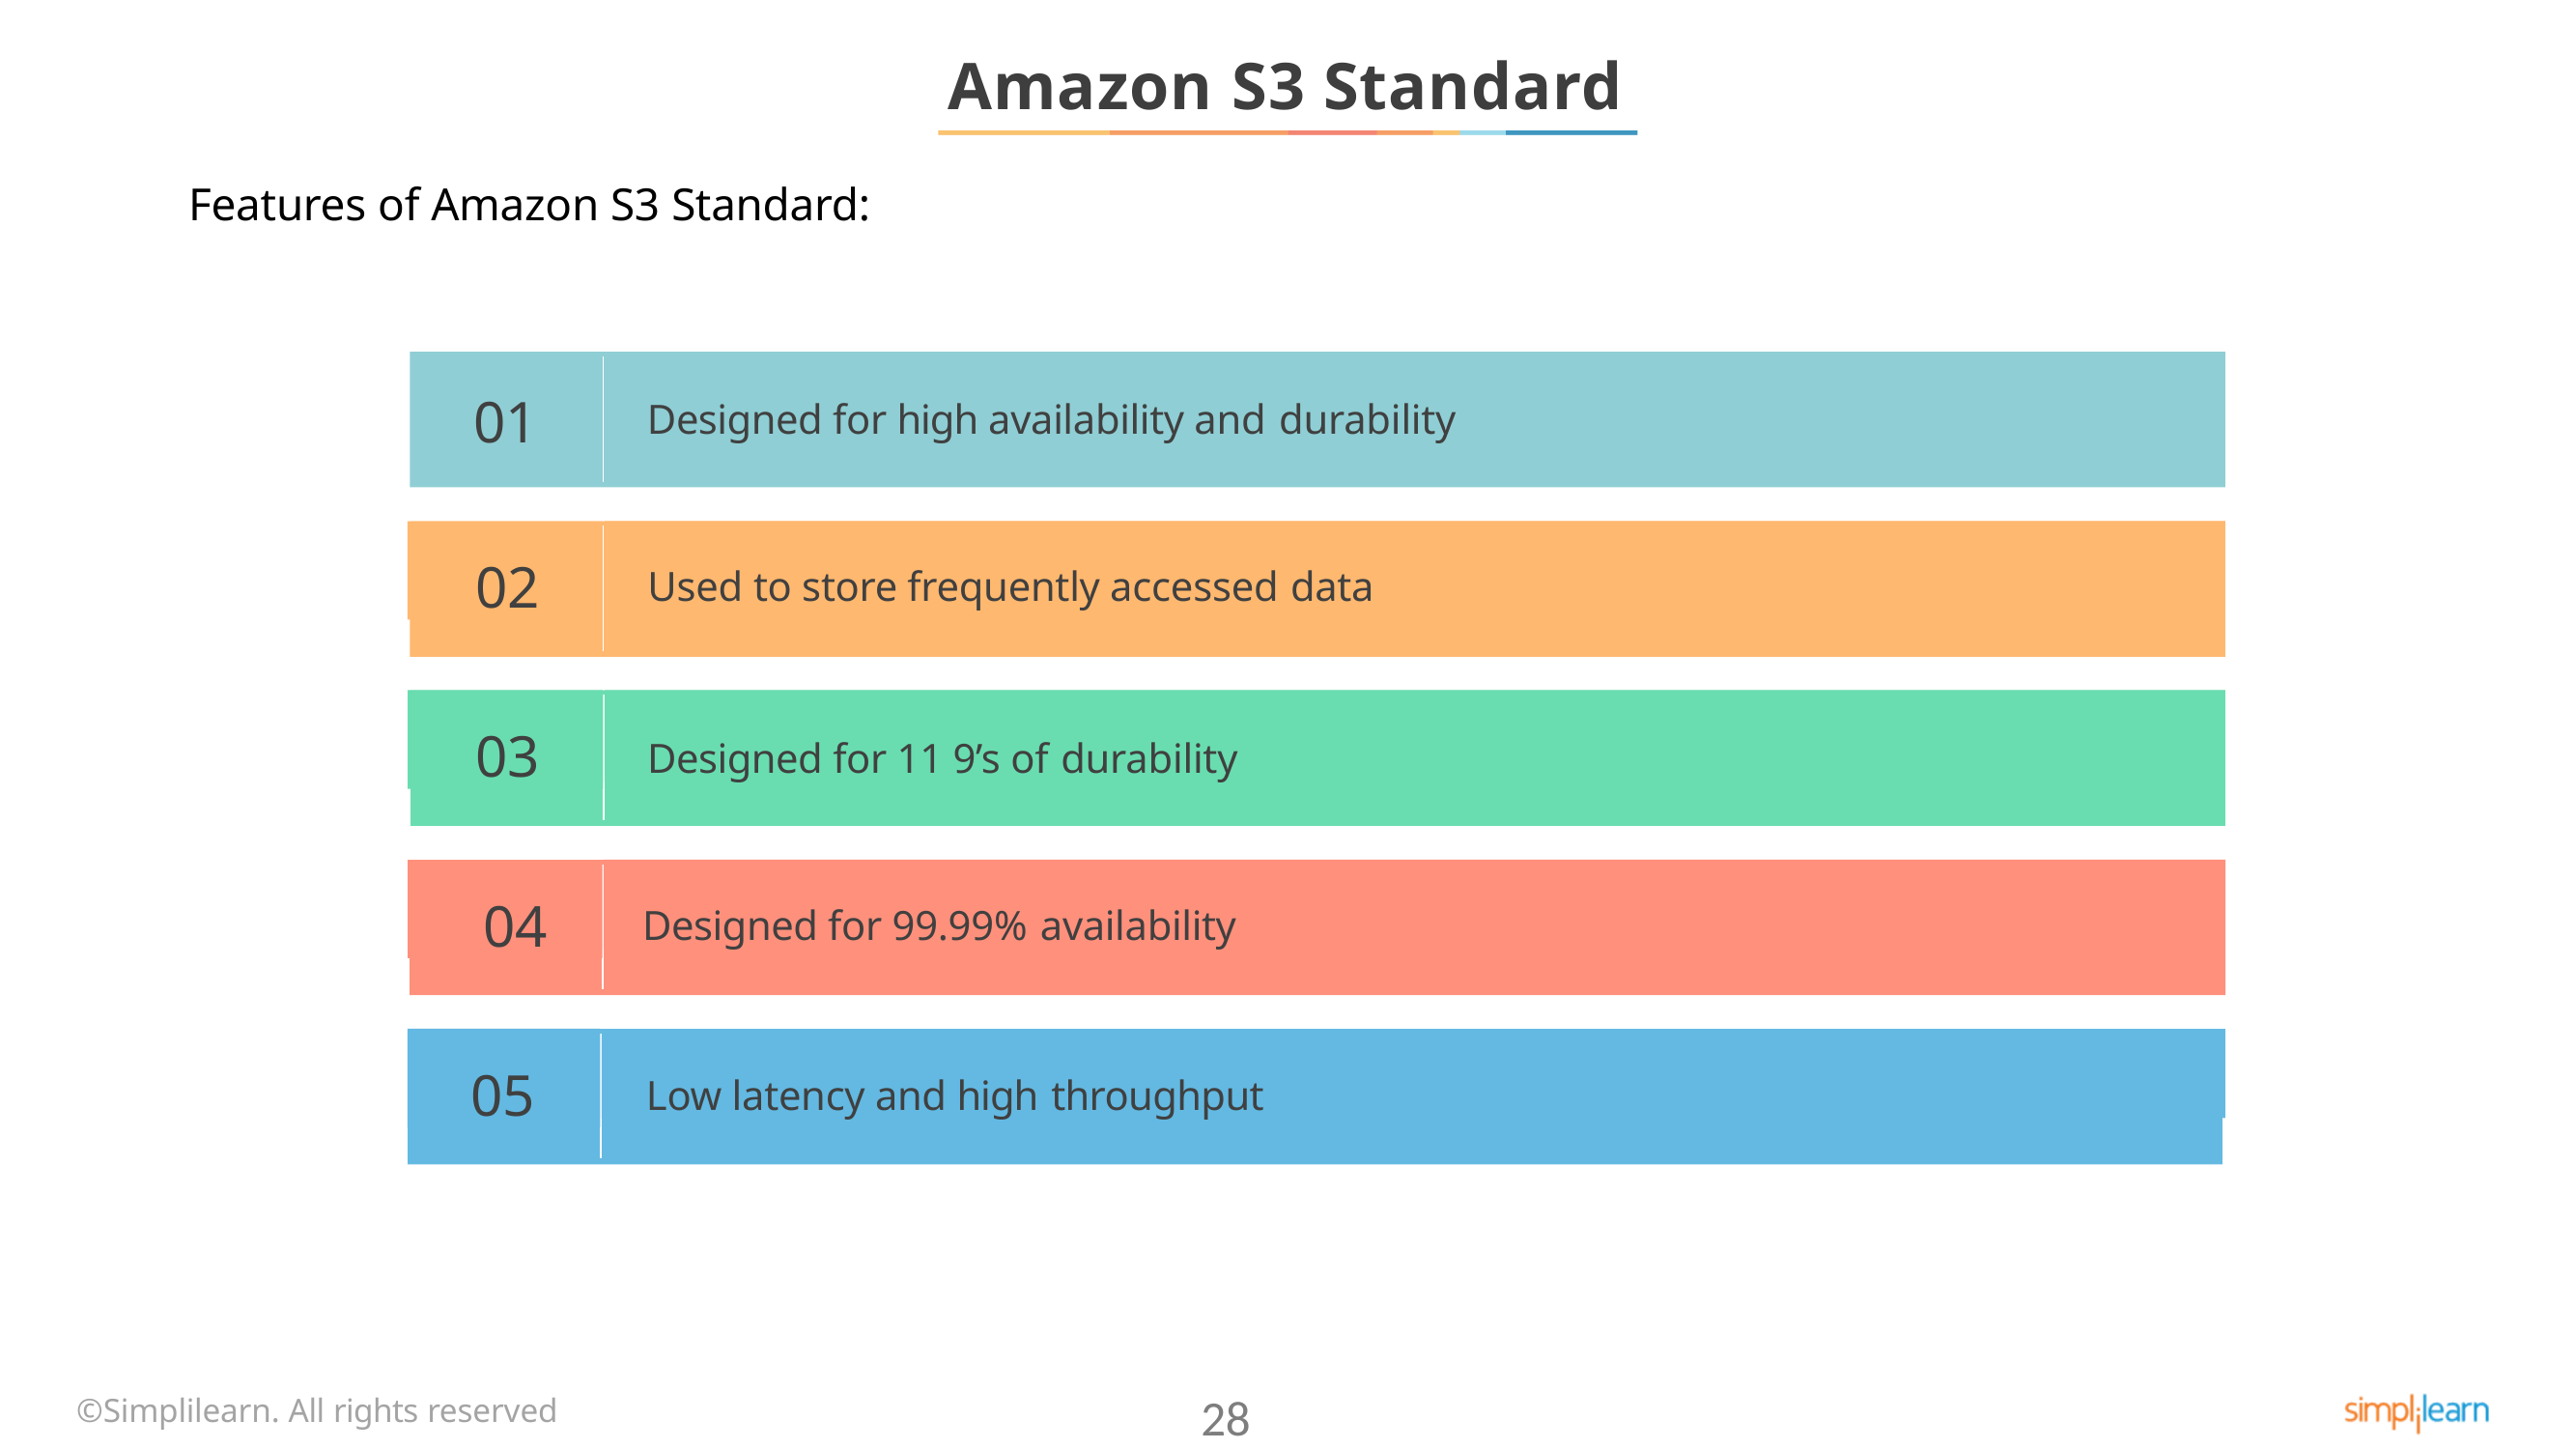

# Amazon S3 Standard

Features of Amazon S3 Standard:

01
Designed for high availability and durability
02

Used to store frequently accessed data
03

Designed for 11 9’s of durability
04

Designed for 99.99% availability

05
Low latency and high throughput
©Simplilearn. All rights reserved
28